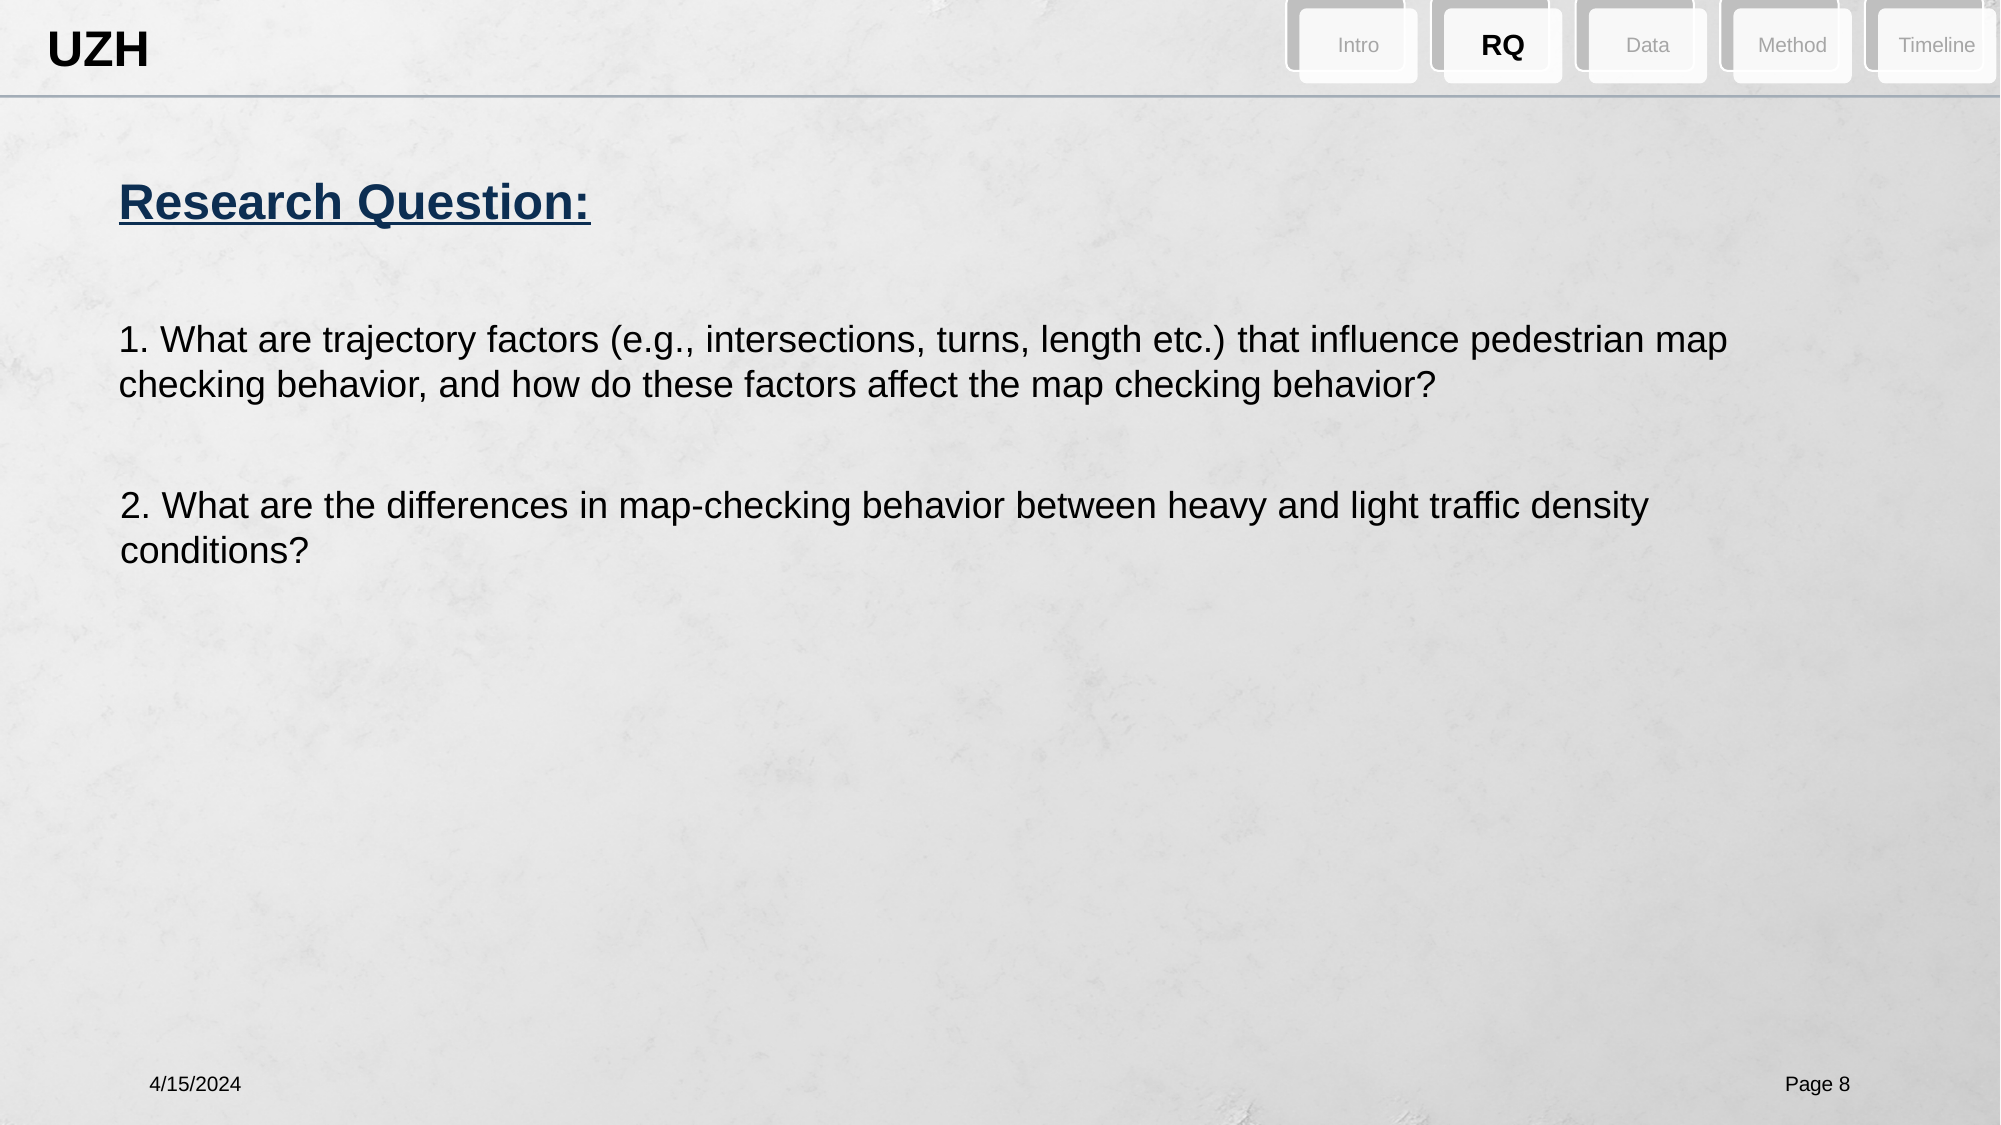

Intro
RQ
Data
Method
Timeline
Research Question:
1. What are trajectory factors (e.g., intersections, turns, length etc.) that influence pedestrian map checking behavior, and how do these factors affect the map checking behavior?

2. What are the differences in map-checking behavior between heavy and light traffic density conditions?

4/15/2024
Page 8